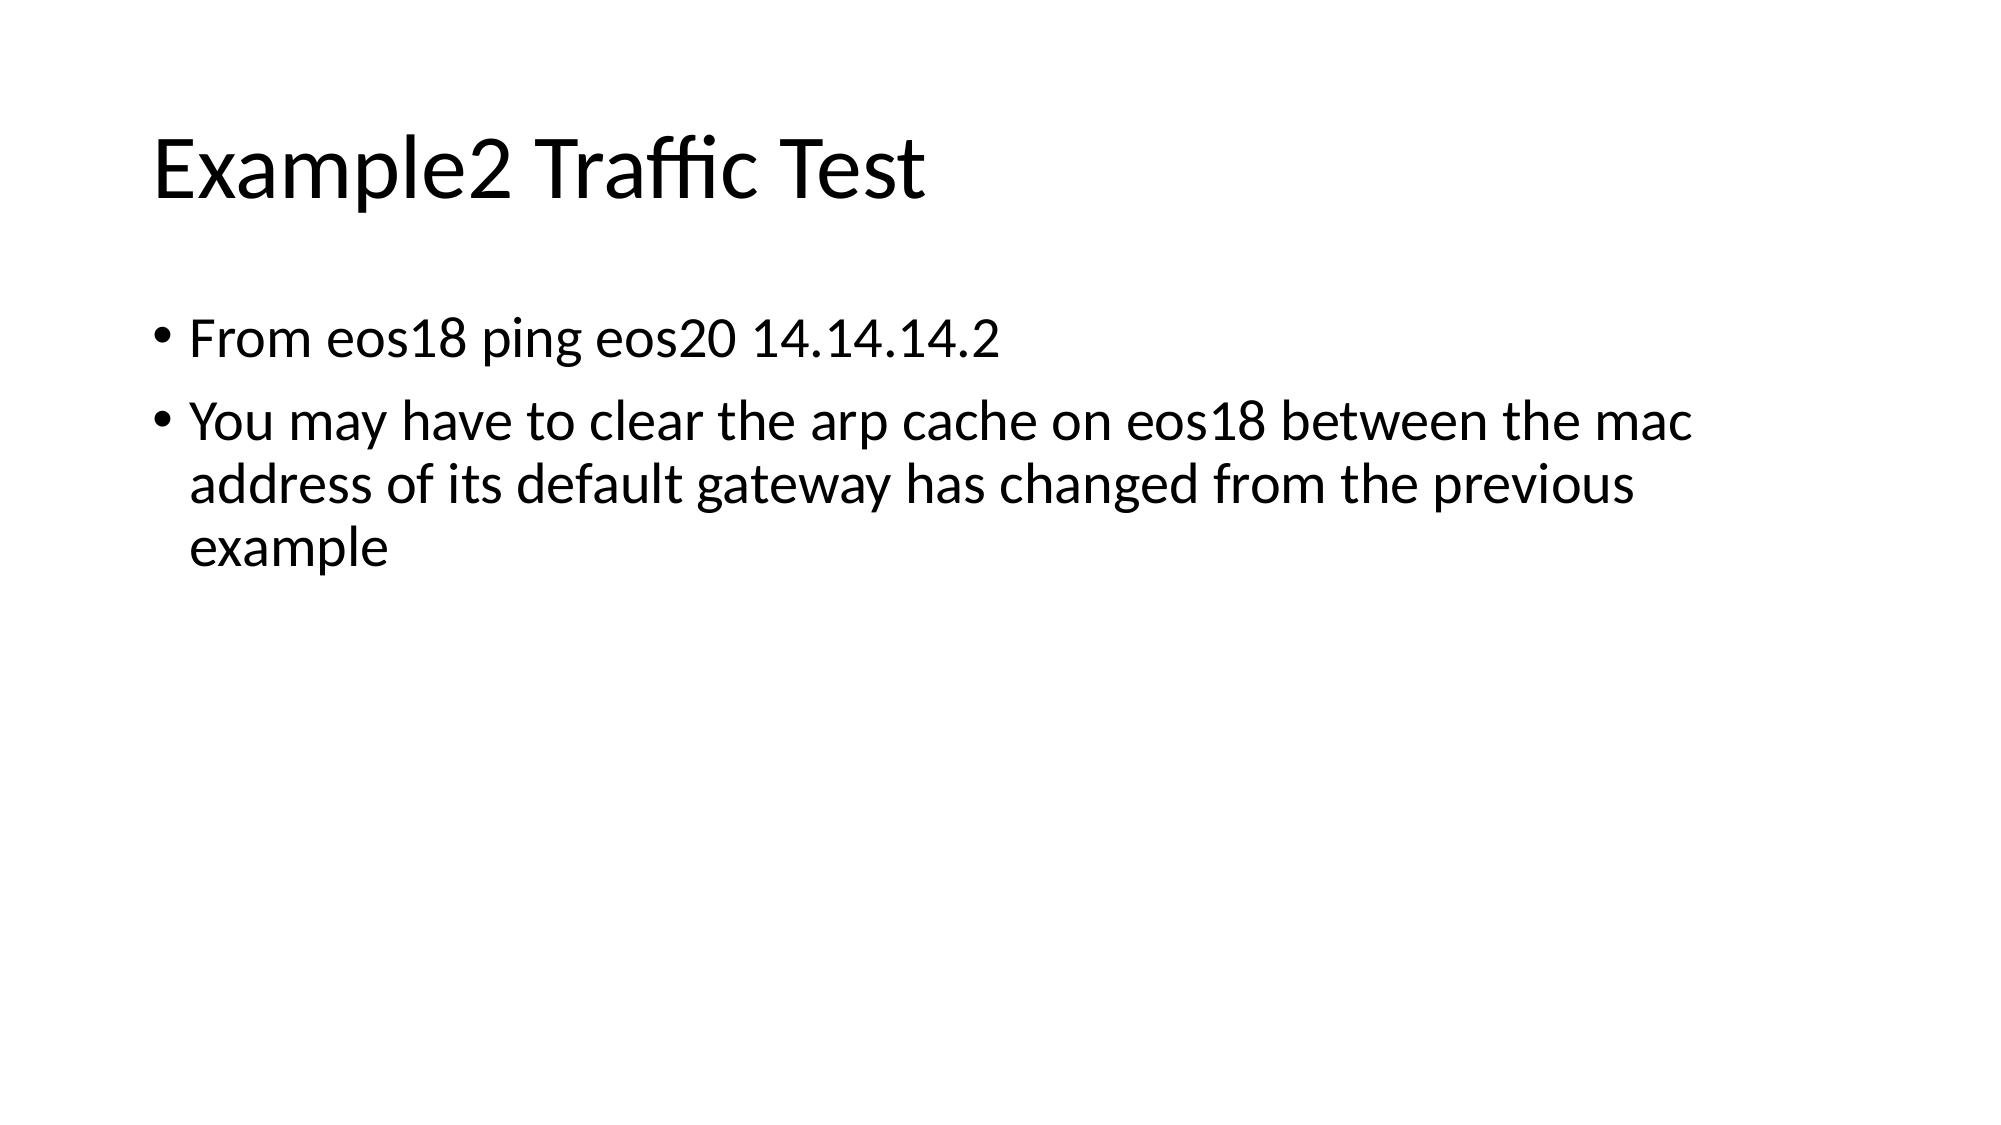

# Example2 Traffic Test
From eos18 ping eos20 14.14.14.2
You may have to clear the arp cache on eos18 between the mac address of its default gateway has changed from the previous example